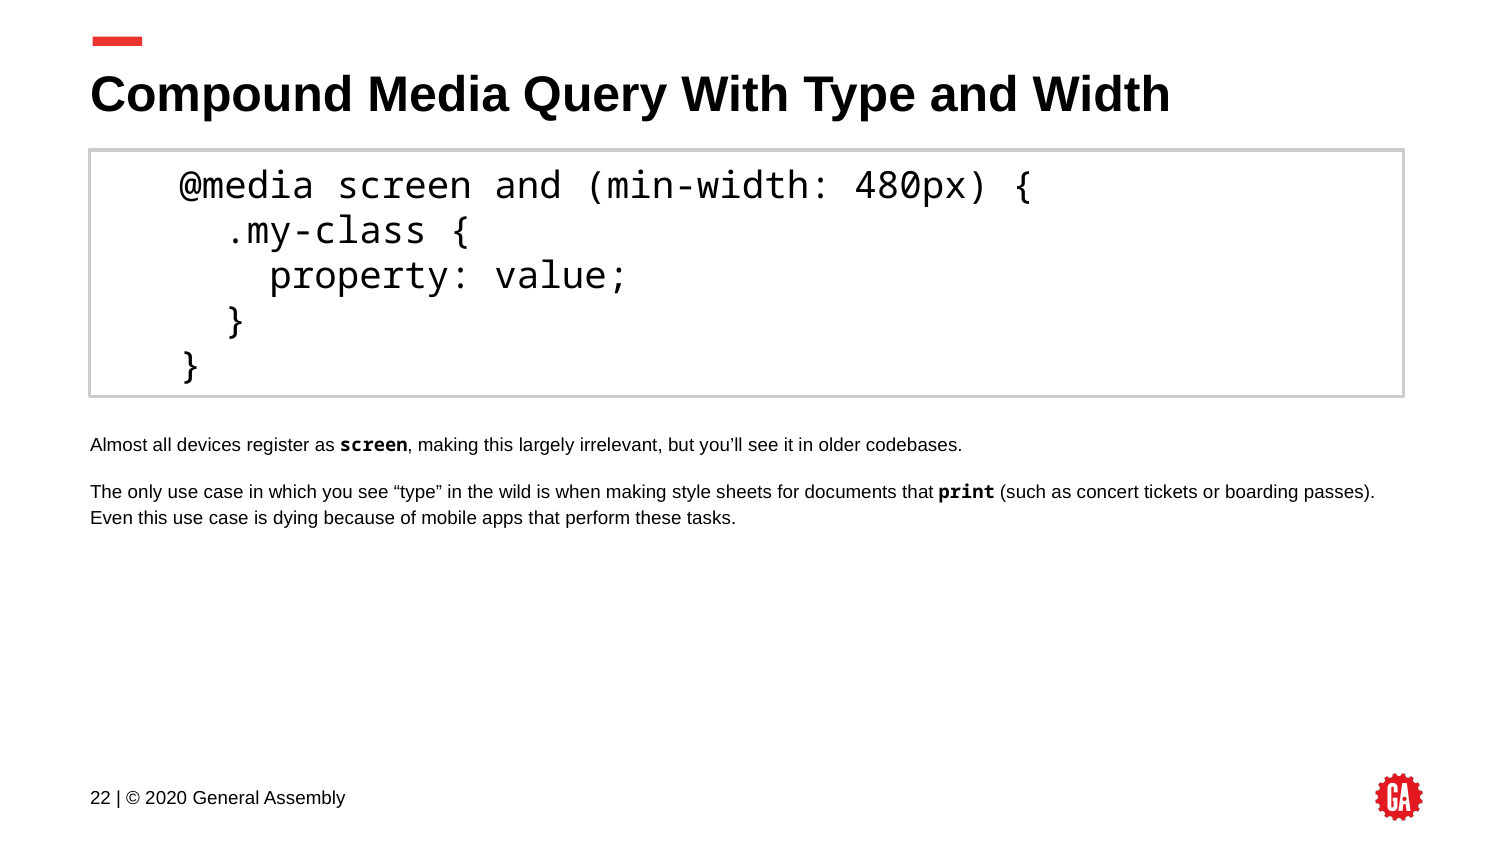

# Compound Media Query With Type and Width
@media screen and (min-width: 480px) {
  .my-class {
    property: value;
  }
}
Almost all devices register as screen, making this largely irrelevant, but you’ll see it in older codebases.
The only use case in which you see “type” in the wild is when making style sheets for documents that print (such as concert tickets or boarding passes). Even this use case is dying because of mobile apps that perform these tasks.
22 | © 2020 General Assembly